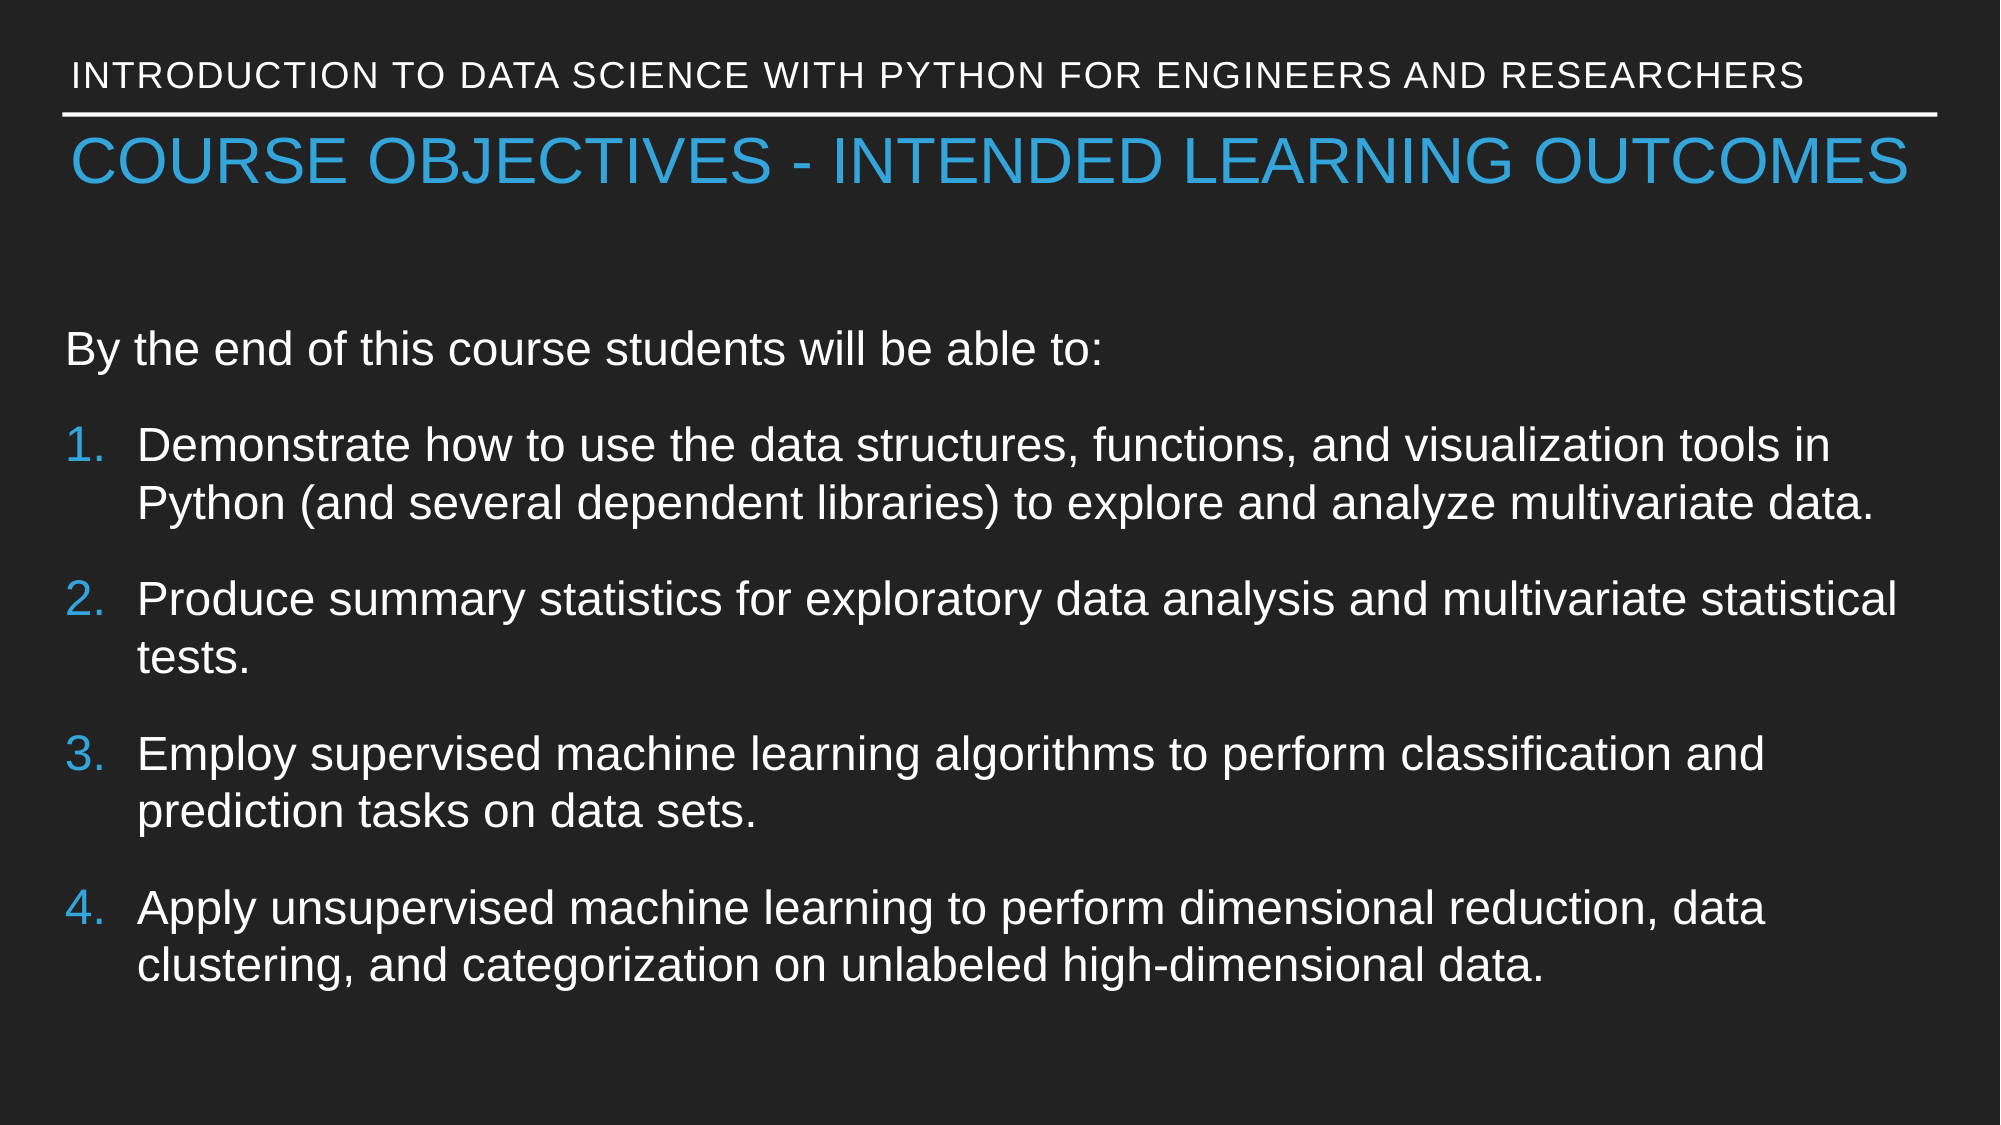

Introduction to Data Science with Python for Engineers and Researchers
# Course Objectives - Intended Learning Outcomes
By the end of this course students will be able to:
Demonstrate how to use the data structures, functions, and visualization tools in Python (and several dependent libraries) to explore and analyze multivariate data.
Produce summary statistics for exploratory data analysis and multivariate statistical tests.
Employ supervised machine learning algorithms to perform classification and prediction tasks on data sets.
Apply unsupervised machine learning to perform dimensional reduction, data clustering, and categorization on unlabeled high-dimensional data.